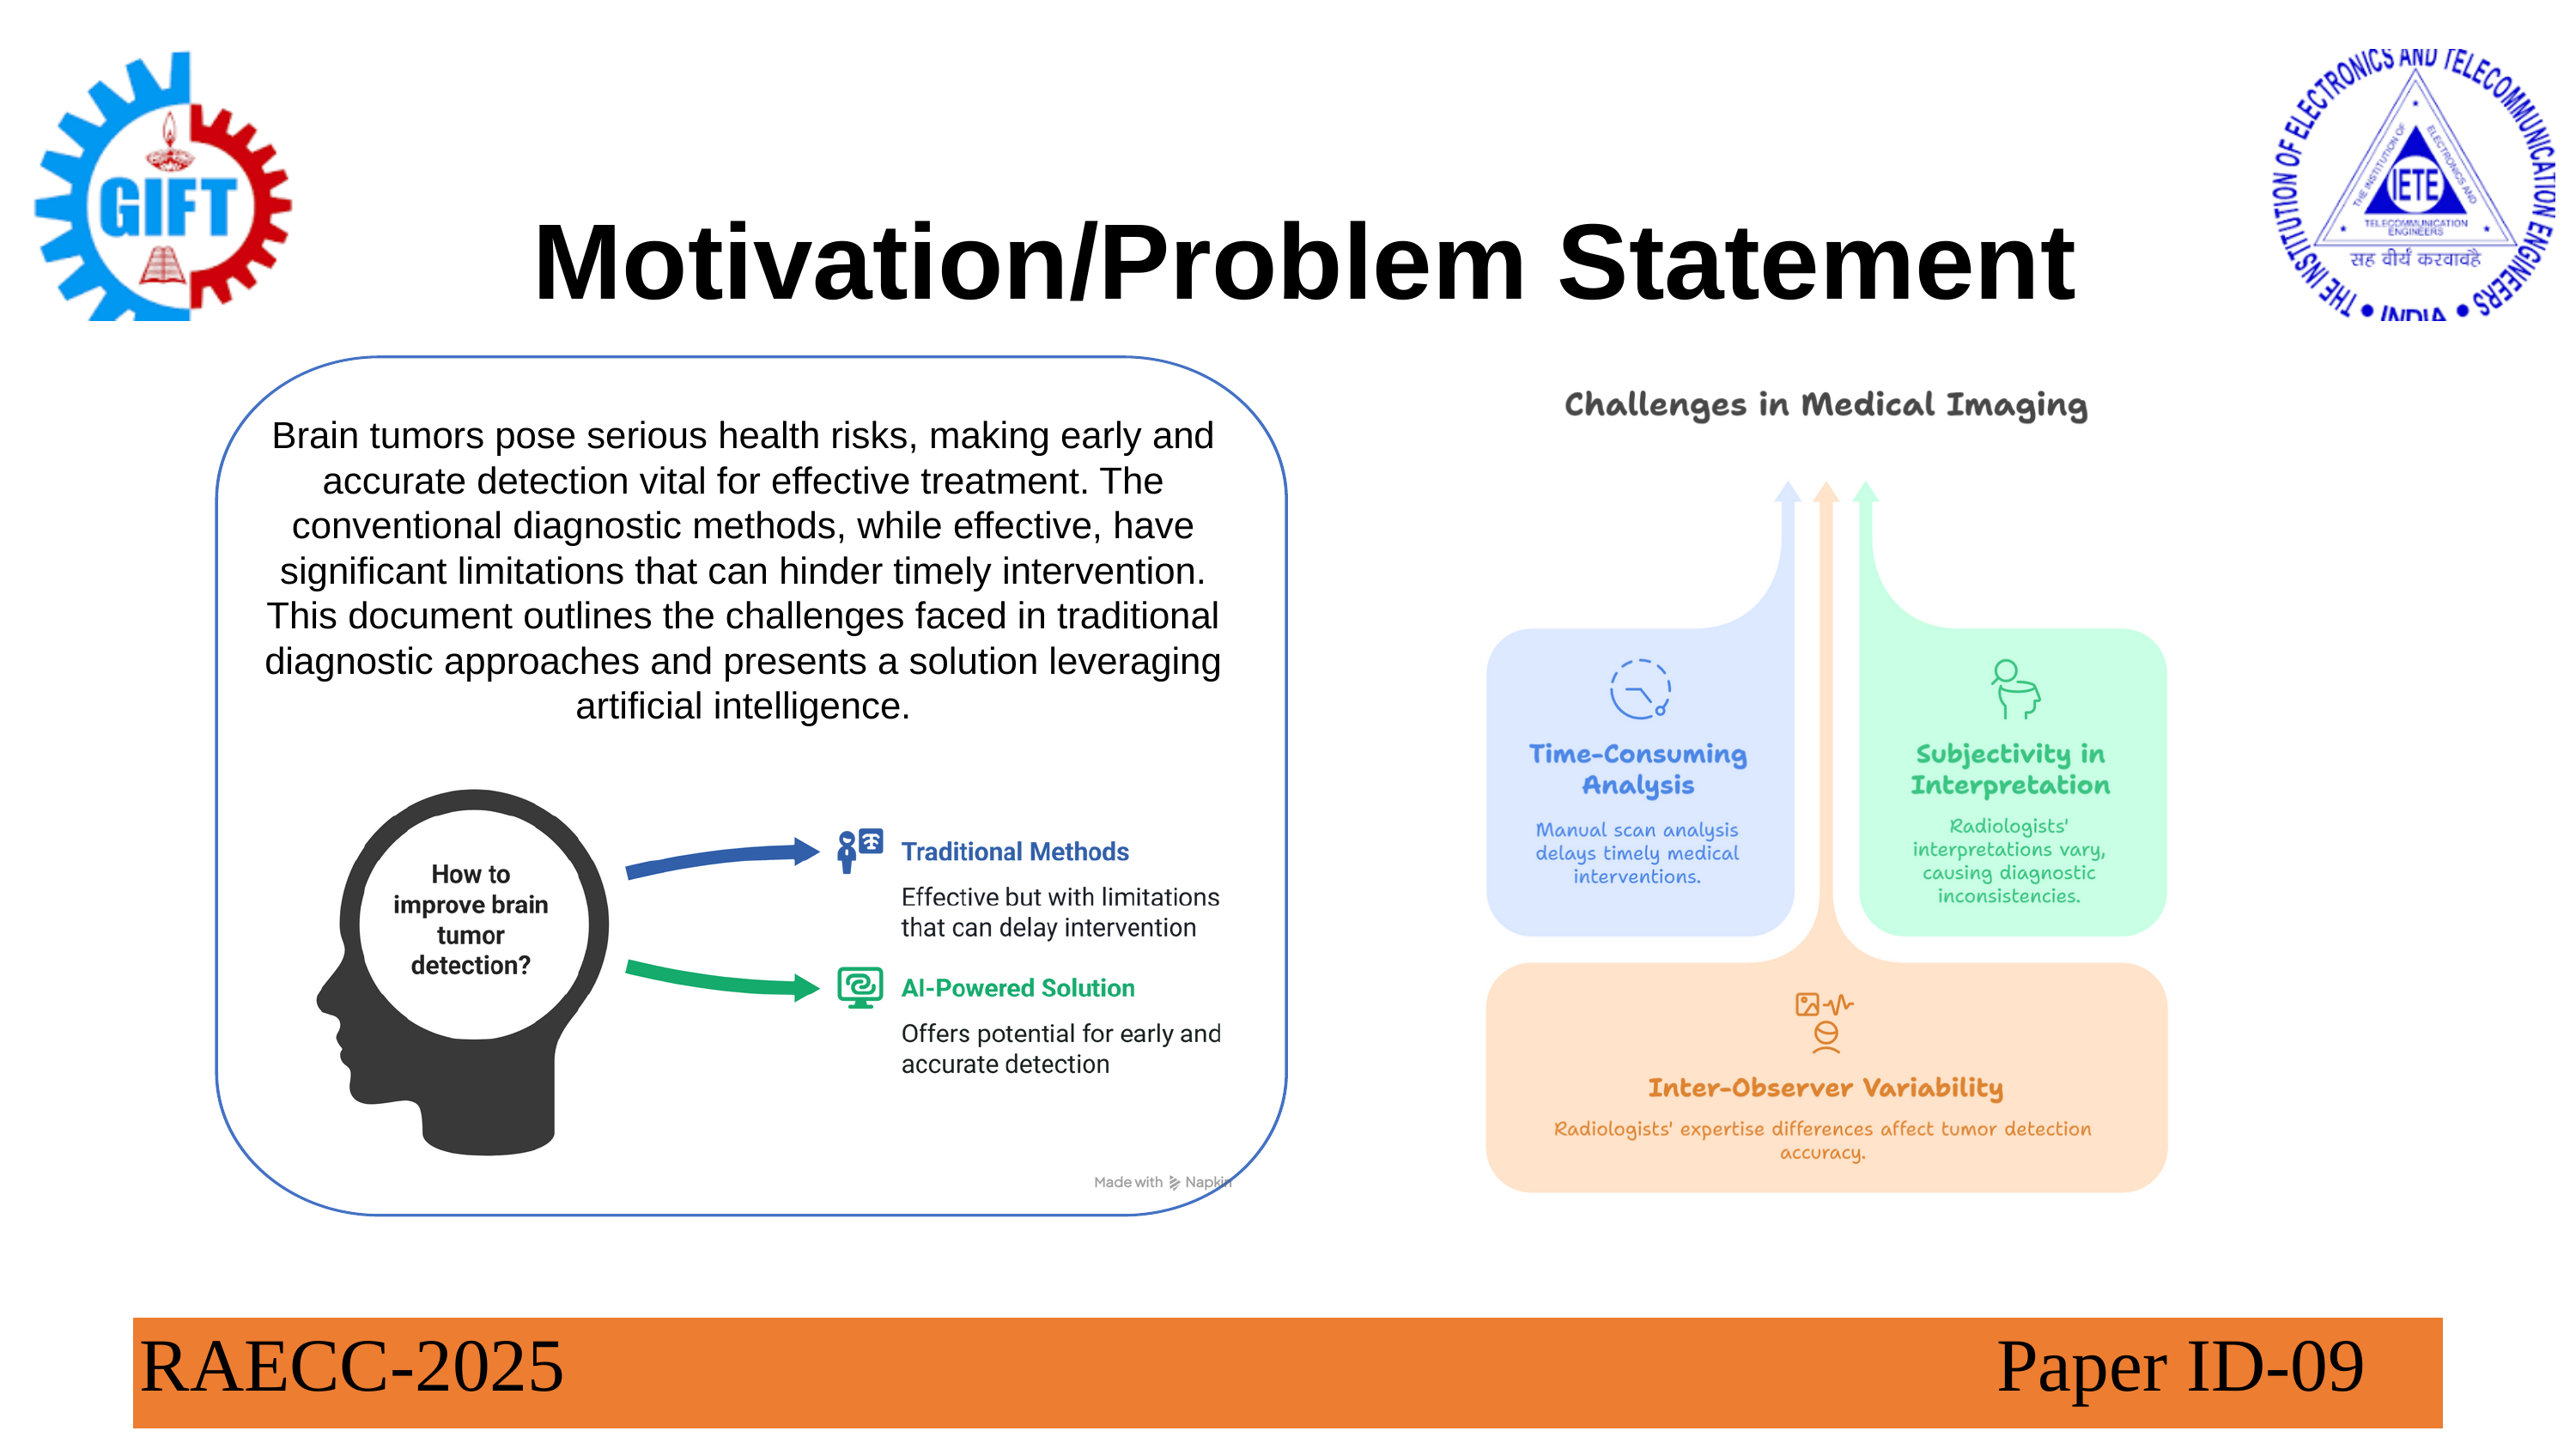

Motivation/Problem Statement

Brain tumors pose serious health risks, making early and accurate detection vital for effective treatment. The conventional diagnostic methods, while effective, have significant limitations that can hinder timely intervention. This document outlines the challenges faced in traditional diagnostic approaches and presents a solution leveraging artificial intelligence.

RAECC-2025                                                                            Paper ID-09